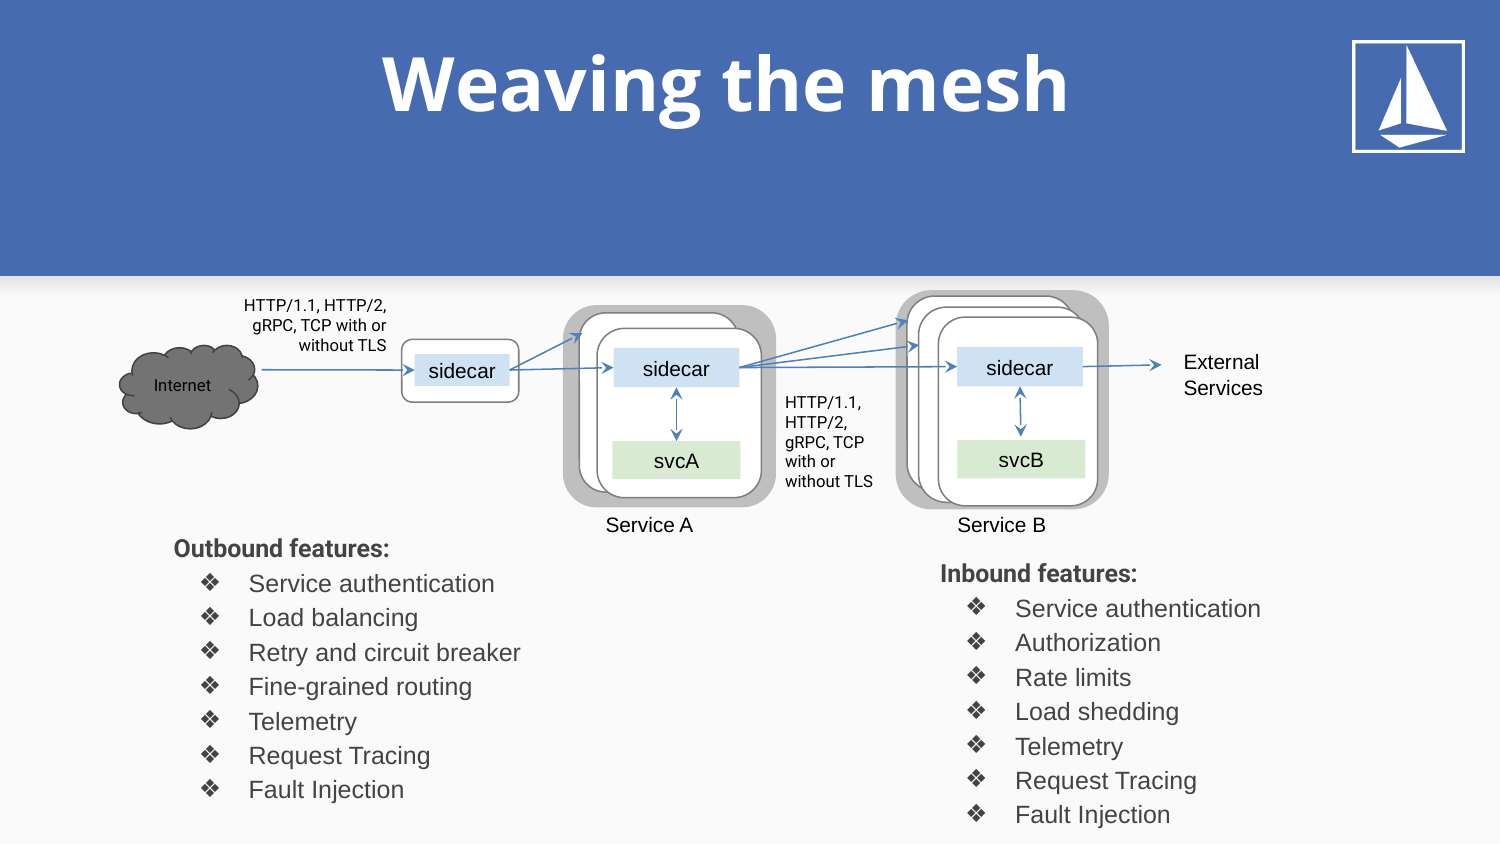

# Weaving the mesh
HTTP/1.1, HTTP/2, gRPC, TCP with or without TLS

sidecar
External
Services
Internet
sidecar
sidecar
HTTP/1.1, HTTP/2, gRPC, TCP with or without TLS
svcB
svcA
Service A
Service B
Outbound features:
Service authentication
Load balancing
Retry and circuit breaker
Fine-grained routing
Telemetry
Request Tracing
Fault Injection

Inbound features:
Service authentication
Authorization
Rate limits
Load shedding
Telemetry
Request Tracing
Fault Injection